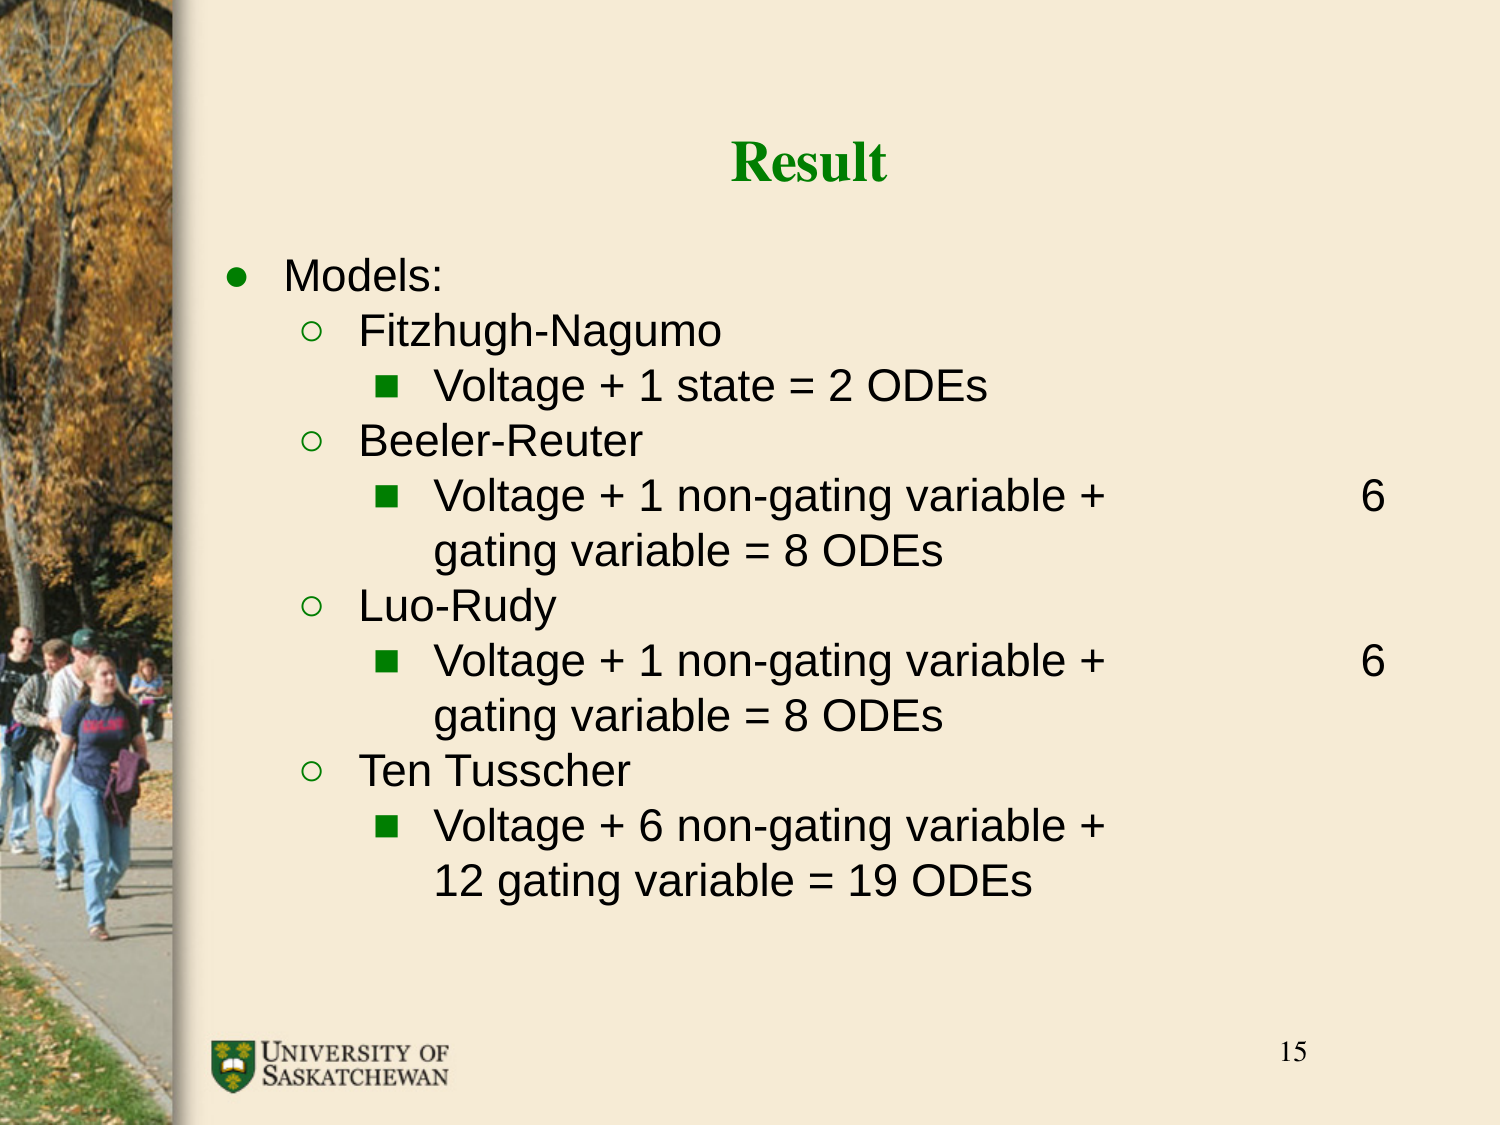

# Result
Models:
Fitzhugh-Nagumo
Voltage + 1 state = 2 ODEs
Beeler-Reuter
Voltage + 1 non-gating variable +                    6 gating variable = 8 ODEs
Luo-Rudy
Voltage + 1 non-gating variable +                    6 gating variable = 8 ODEs
Ten Tusscher
Voltage + 6 non-gating variable +                    12 gating variable = 19 ODEs

Partial differential equations

15